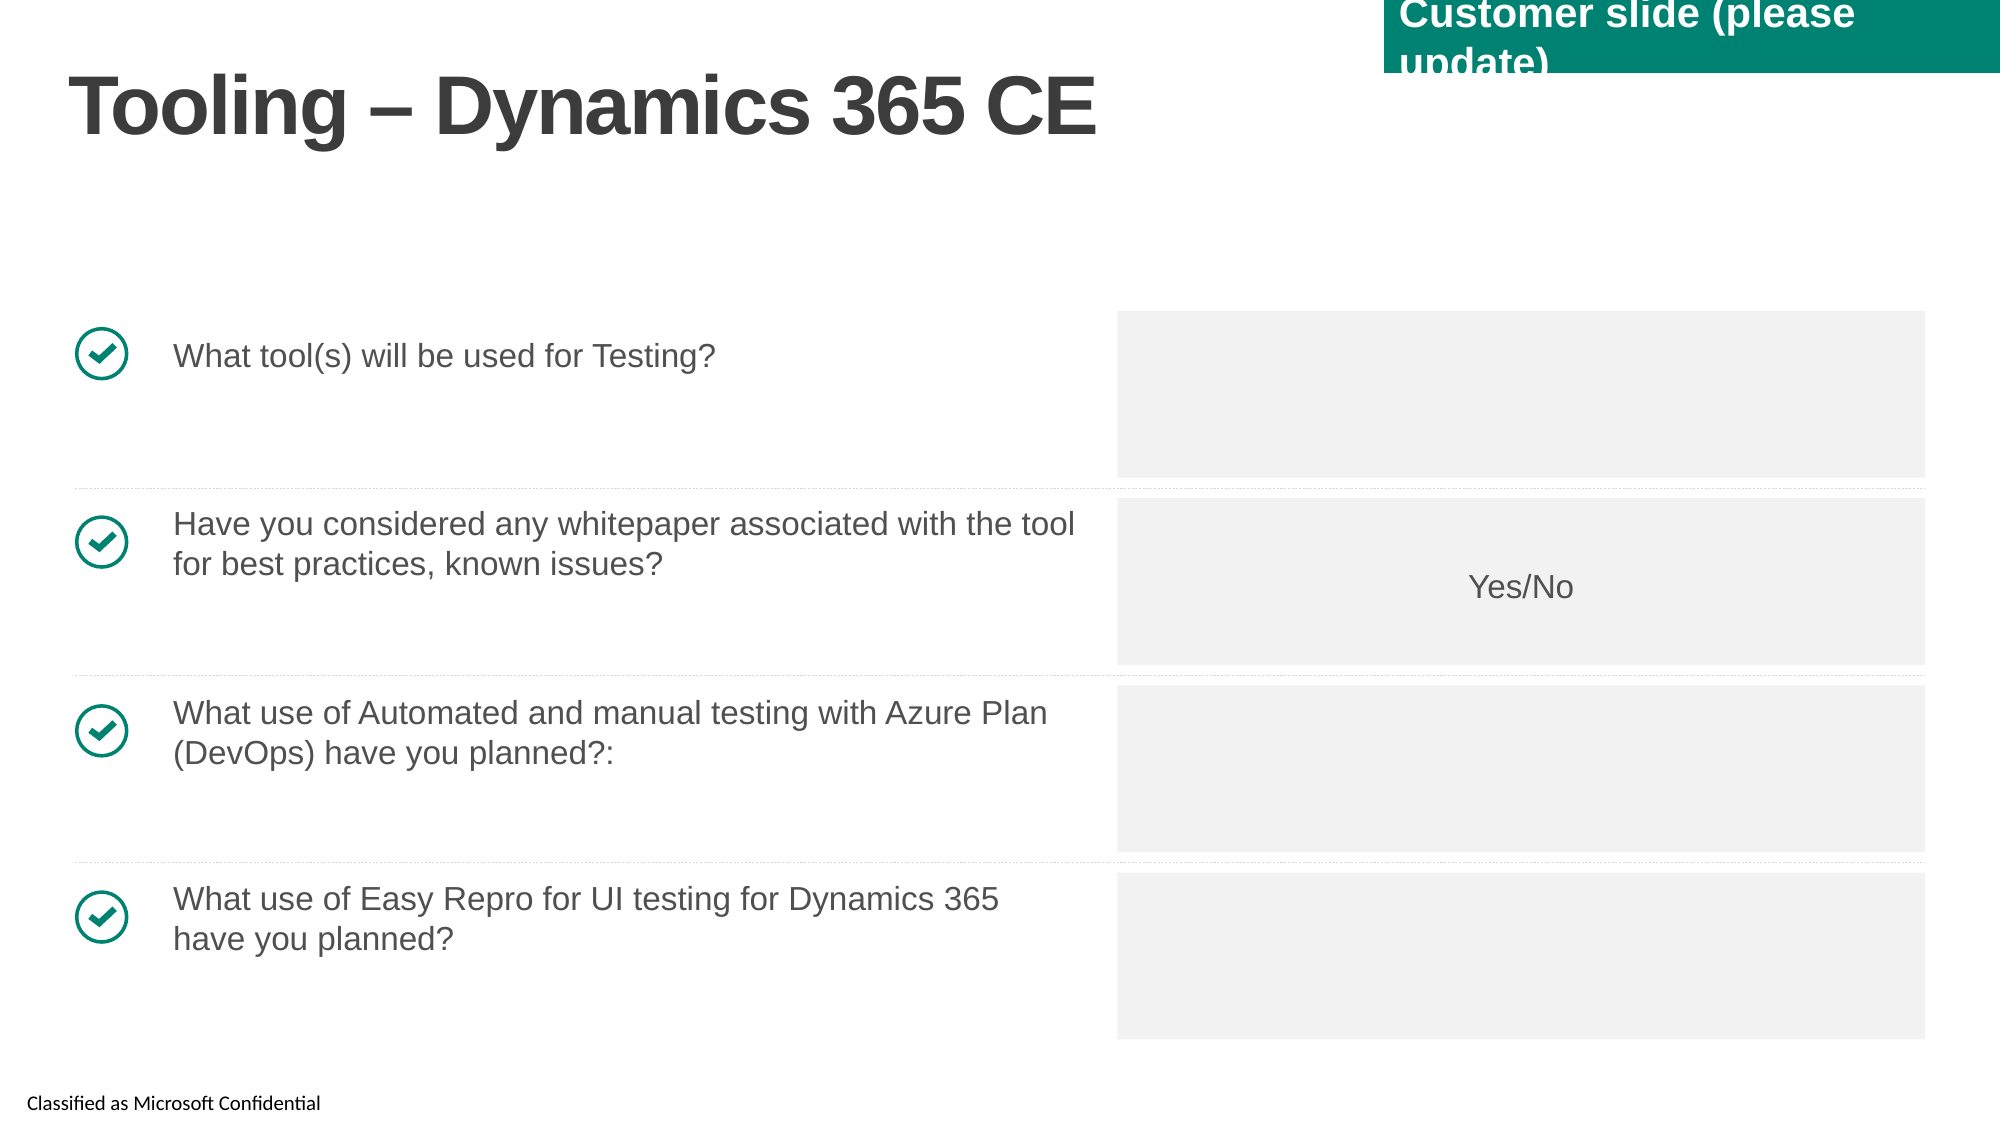

Customer slide (please update)
# Tooling – Dynamics 365 CE
What tool(s) will be used for Testing?

Yes/No
Have you considered any whitepaper associated with the tool for best practices, known issues?

What use of Automated and manual testing with Azure Plan (DevOps) have you planned?:

What use of Easy Repro for UI testing for Dynamics 365 have you planned?